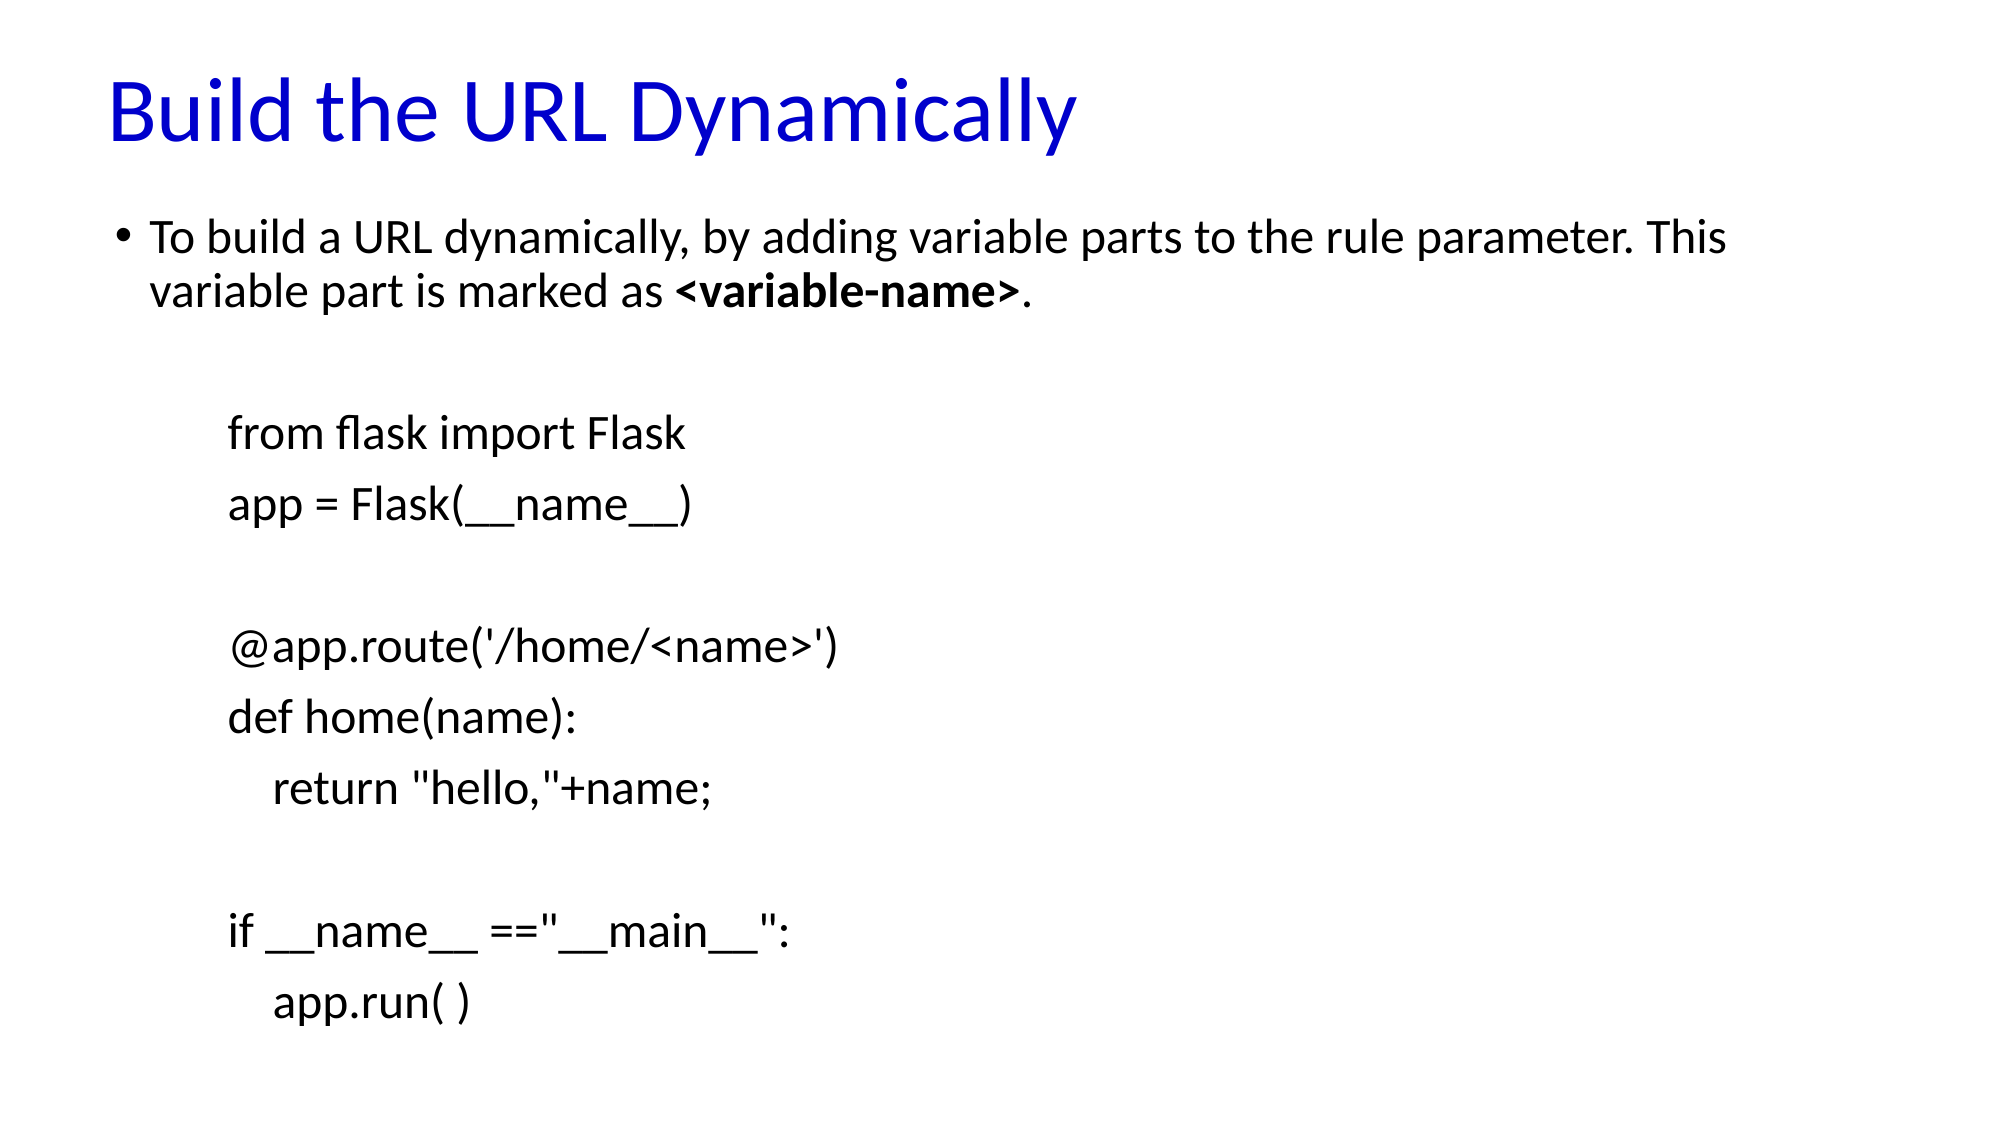

# Build the URL Dynamically
To build a URL dynamically, by adding variable parts to the rule parameter. This variable part is marked as <variable-name>.

from flask import Flask
app = Flask(__name__)

@app.route('/home/<name>')
def home(name):
    return "hello,"+name;

if __name__ =="__main__":
    app.run( )